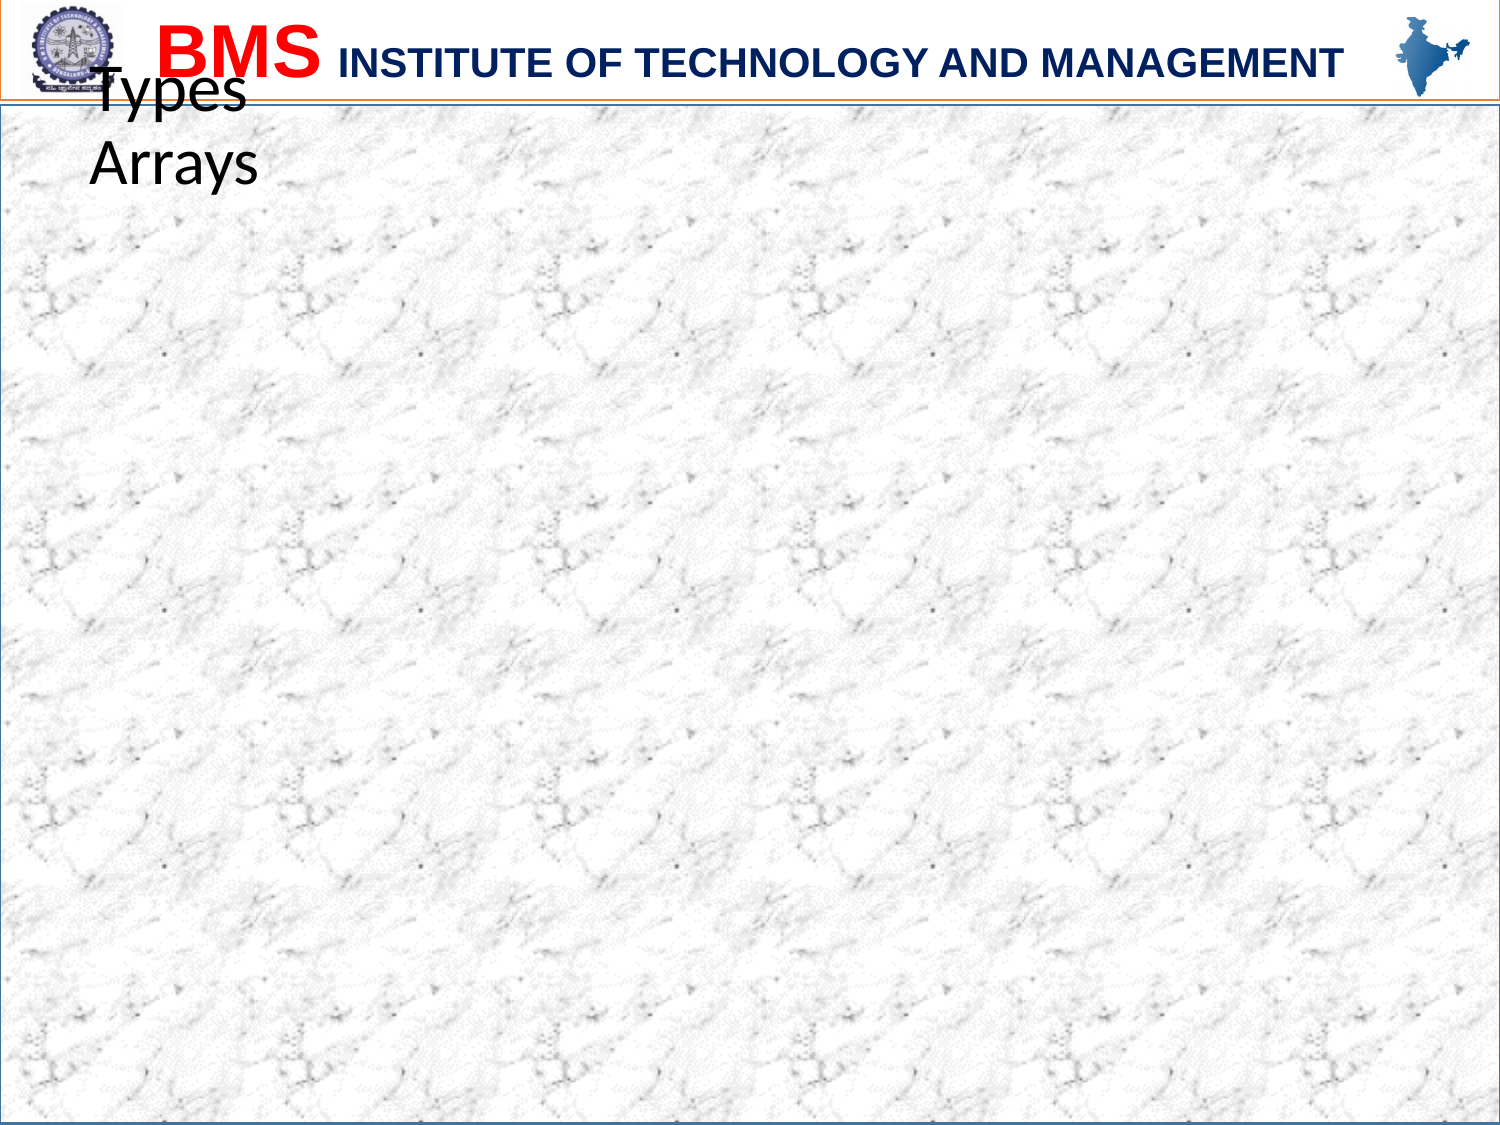

# Types Arrays
Arrays allow a group of elements of a specific type to be stored in a contiguous block of memory
Arrays are reference types
Derived from System.Array
Zero-based
Can be multidimensional
Arrays know their length(s) and rank
Bounds checking